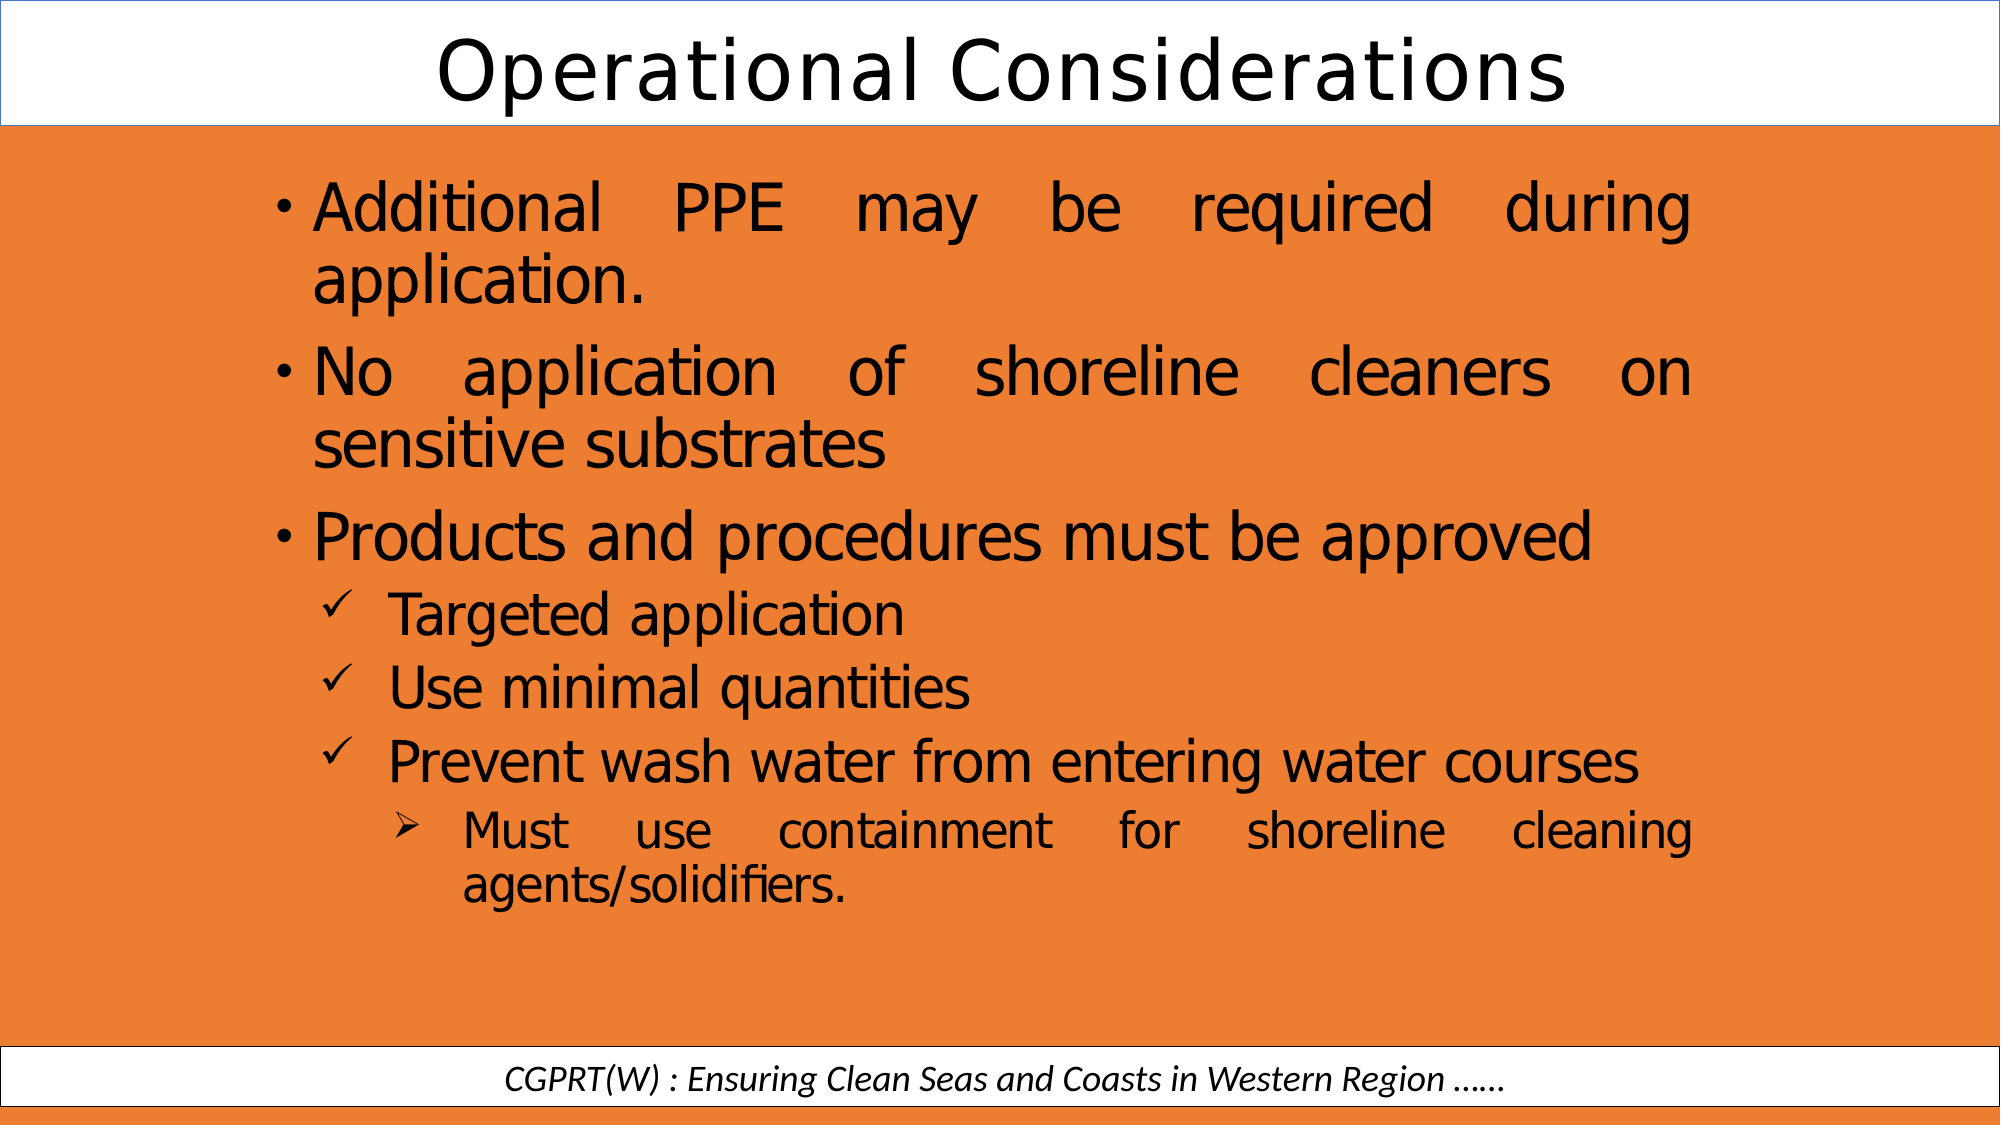

Operational Considerations
Additional PPE may be required during application.
No application of shoreline cleaners on sensitive substrates
Products and procedures must be approved
Targeted application
Use minimal quantities
Prevent wash water from entering water courses
Must use containment for shoreline cleaning agents/solidifiers.

 CGPRT(W) : Ensuring Clean Seas and Coasts in Western Region ……